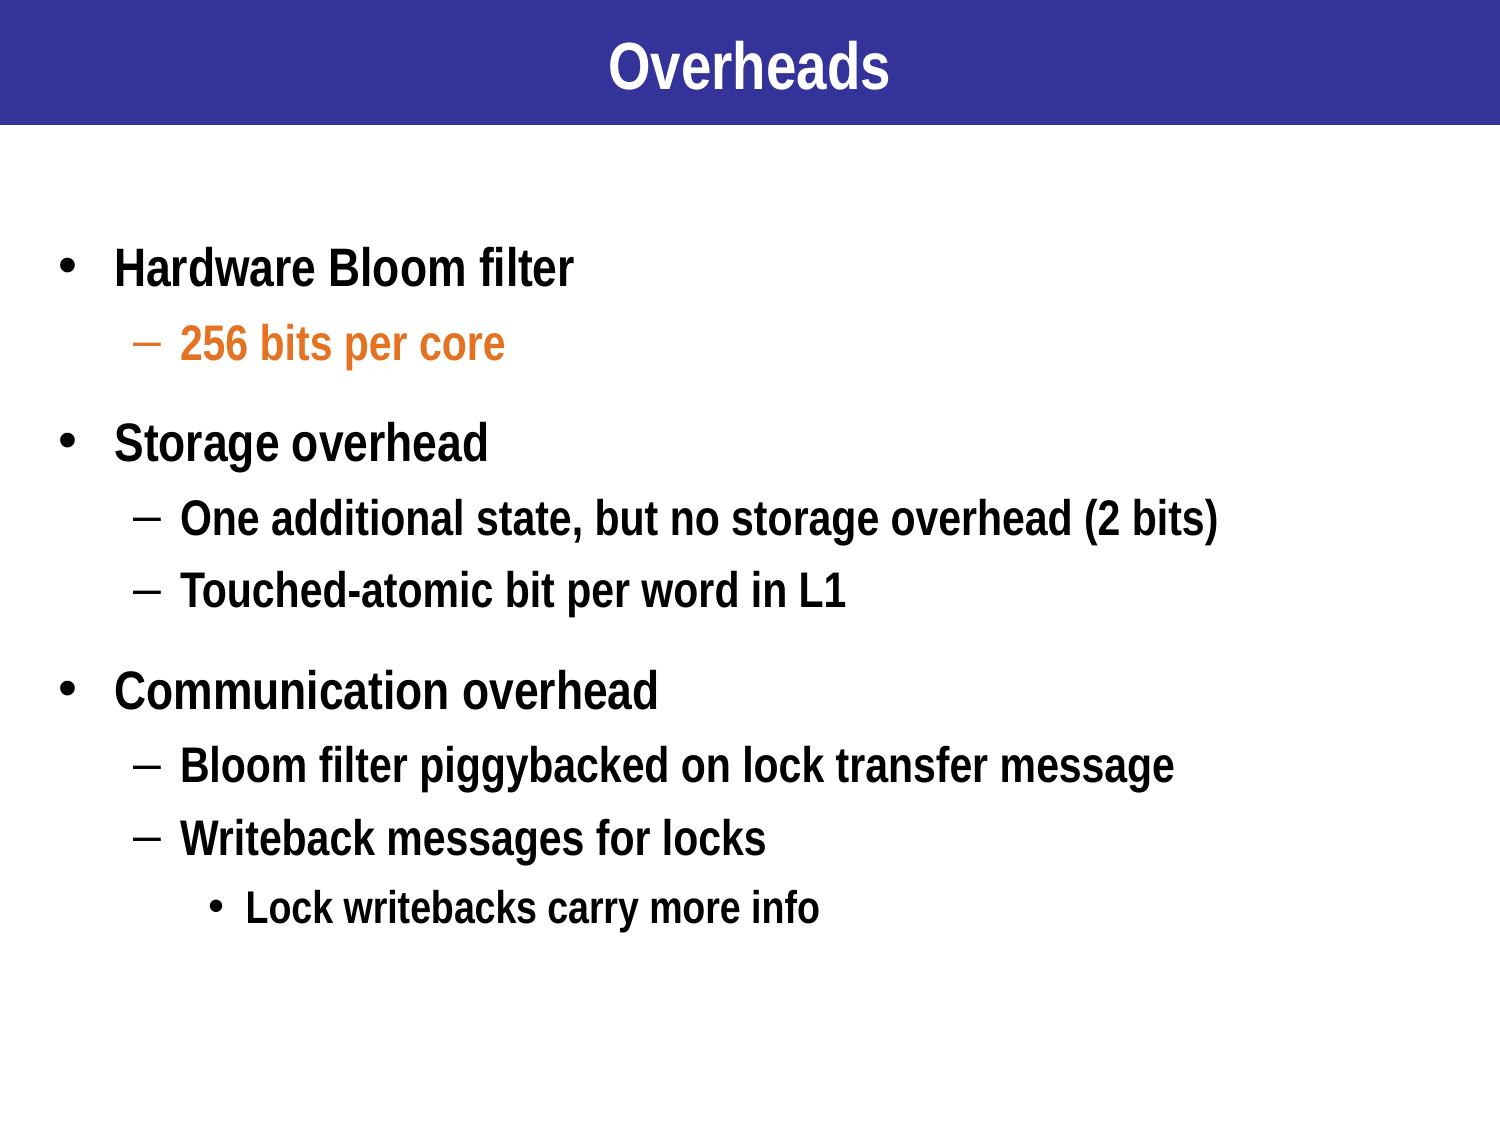

# Overheads
Hardware Bloom filter
256 bits per core
Storage overhead
One additional state, but no storage overhead (2 bits)
Touched-atomic bit per word in L1
Communication overhead
Bloom filter piggybacked on lock transfer message
Writeback messages for locks
Lock writebacks carry more info